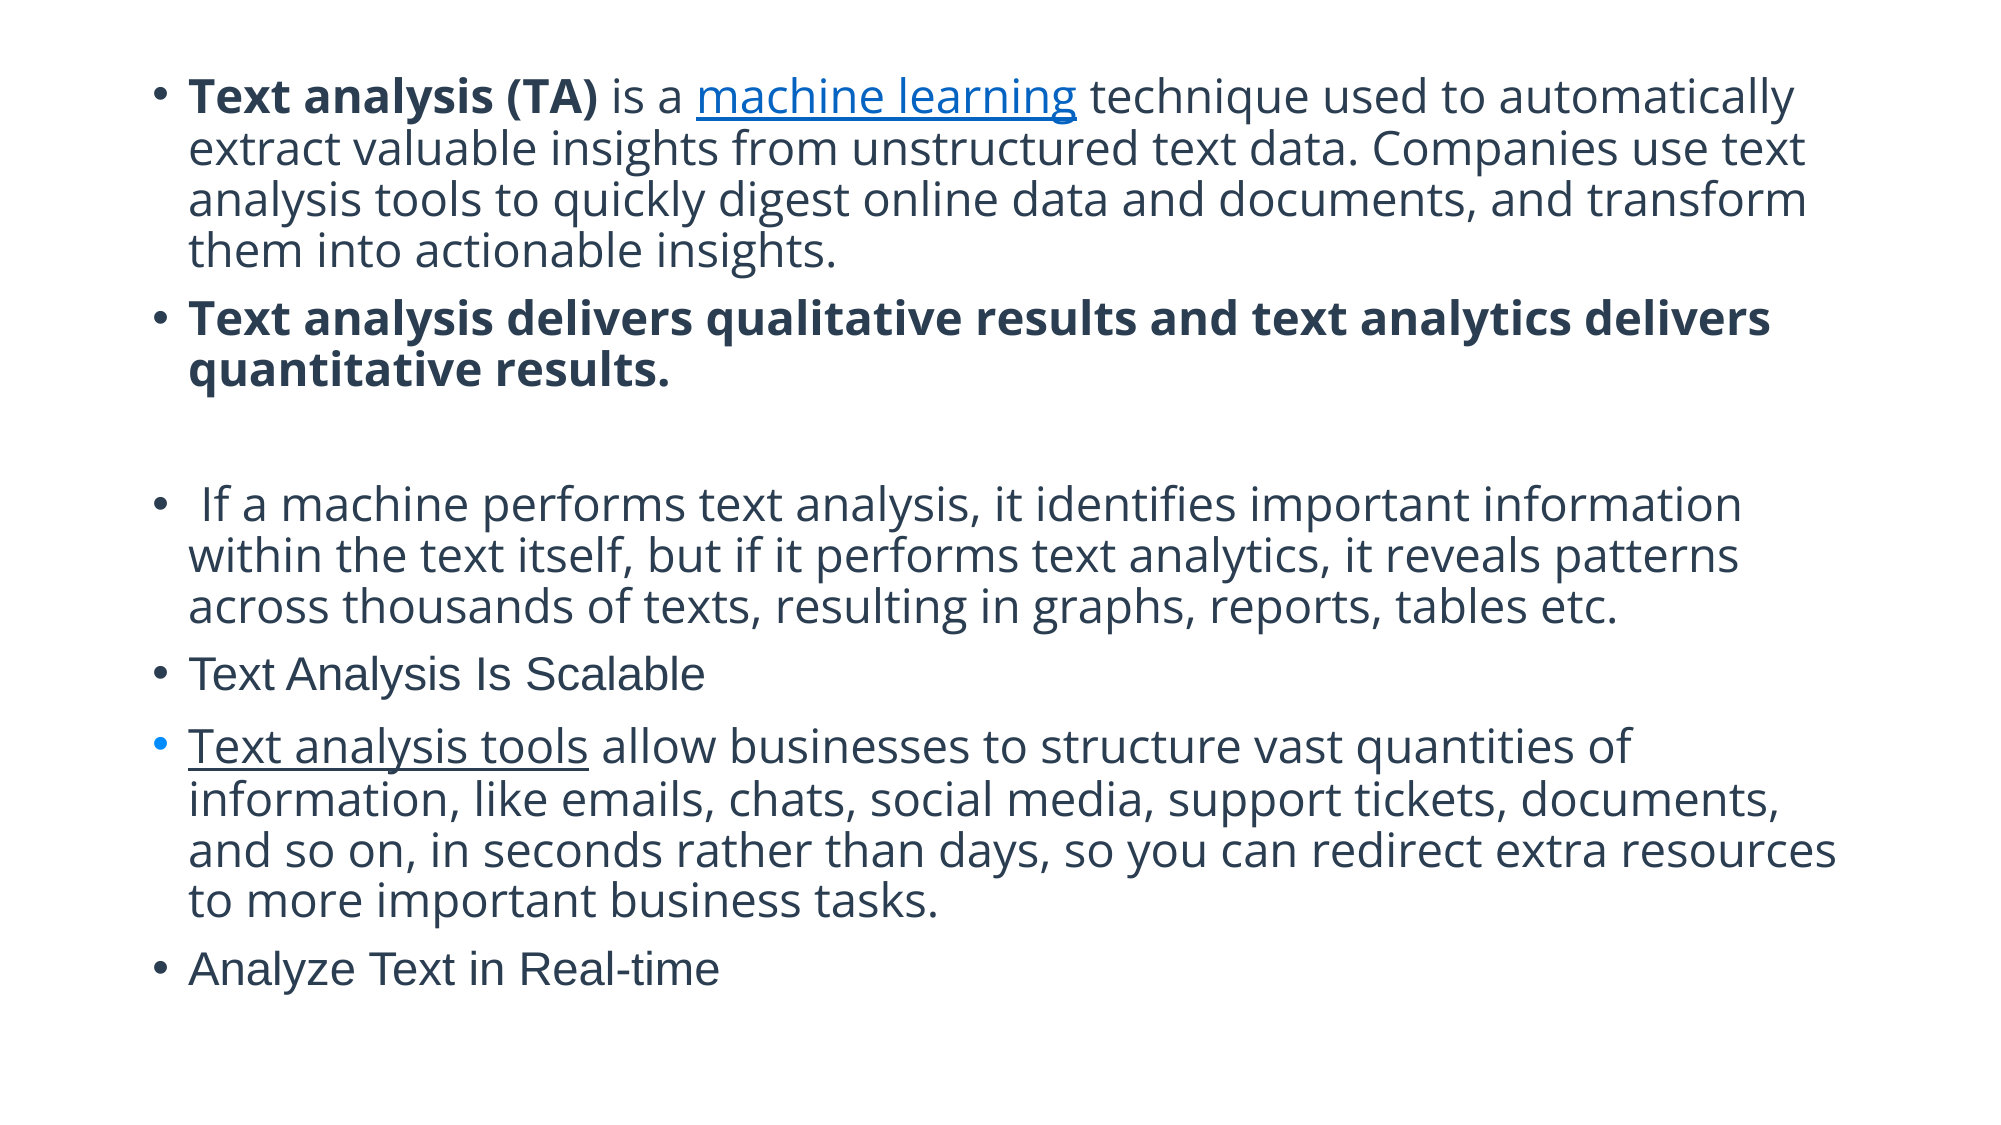

#
Text analysis (TA) is a machine learning technique used to automatically extract valuable insights from unstructured text data. Companies use text analysis tools to quickly digest online data and documents, and transform them into actionable insights.
Text analysis delivers qualitative results and text analytics delivers quantitative results.

 If a machine performs text analysis, it identifies important information within the text itself, but if it performs text analytics, it reveals patterns across thousands of texts, resulting in graphs, reports, tables etc.
Text Analysis Is Scalable
Text analysis tools allow businesses to structure vast quantities of information, like emails, chats, social media, support tickets, documents, and so on, in seconds rather than days, so you can redirect extra resources to more important business tasks.
Analyze Text in Real-time